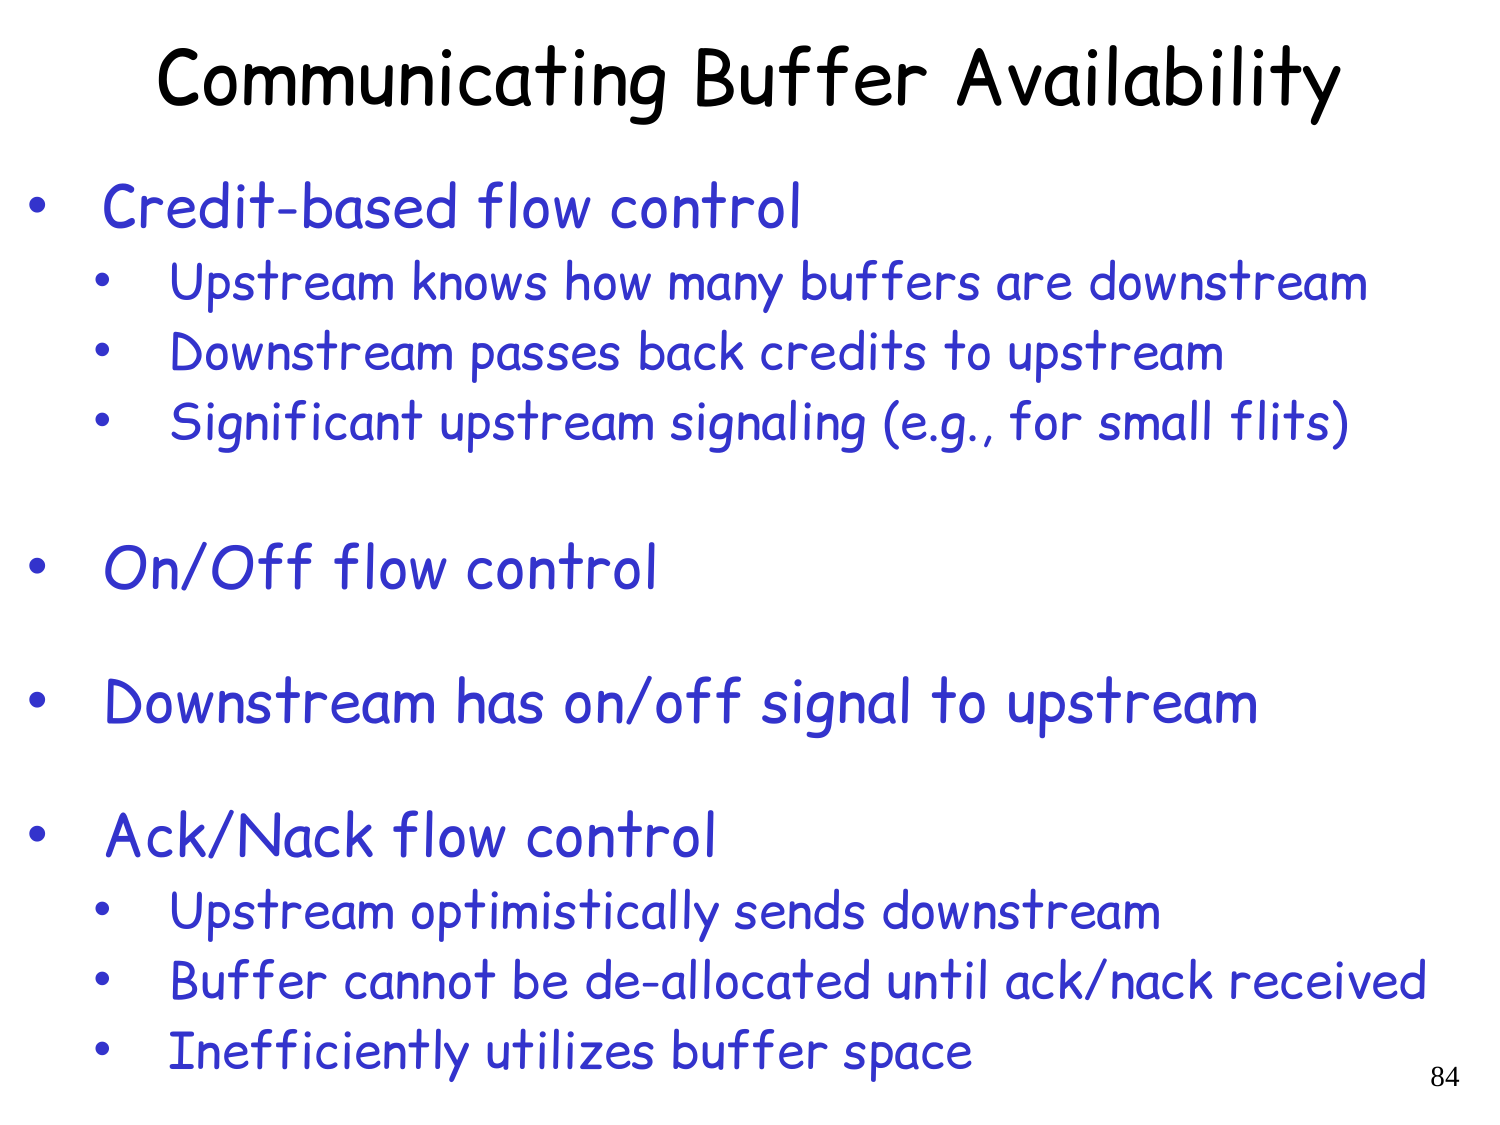

# Communicating Buffer Availability

Credit-based flow control
Upstream knows how many buffers are downstream
Downstream passes back credits to upstream
Significant upstream signaling (e.g., for small flits)

On/Off flow control

Downstream has on/off signal to upstream

Ack/Nack flow control
Upstream optimistically sends downstream
Buffer cannot be de-allocated until ack/nack received
Inefficiently utilizes buffer space

84